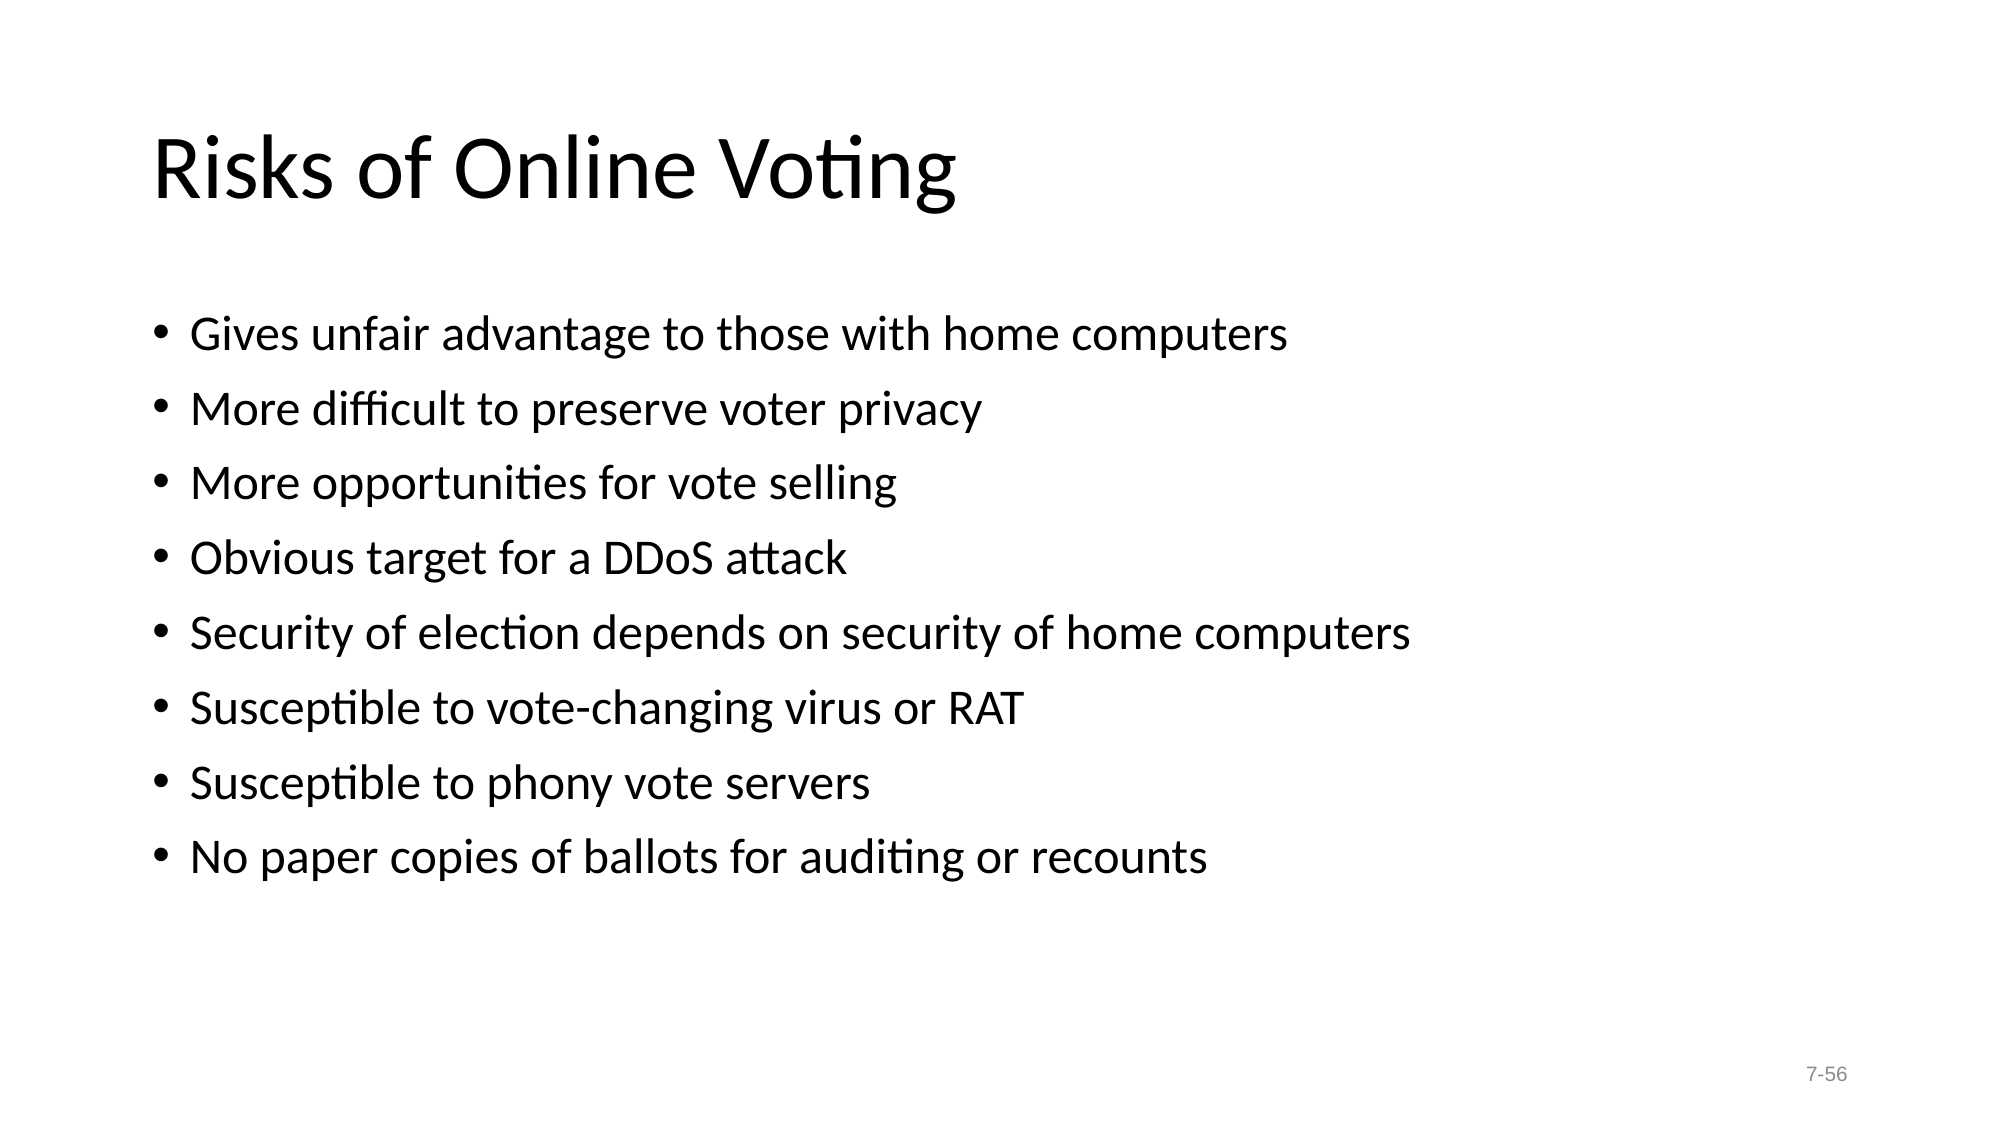

# Risks of Online Voting
Gives unfair advantage to those with home computers
More difficult to preserve voter privacy
More opportunities for vote selling
Obvious target for a DDoS attack
Security of election depends on security of home computers
Susceptible to vote-changing virus or RAT
Susceptible to phony vote servers
No paper copies of ballots for auditing or recounts
7-56